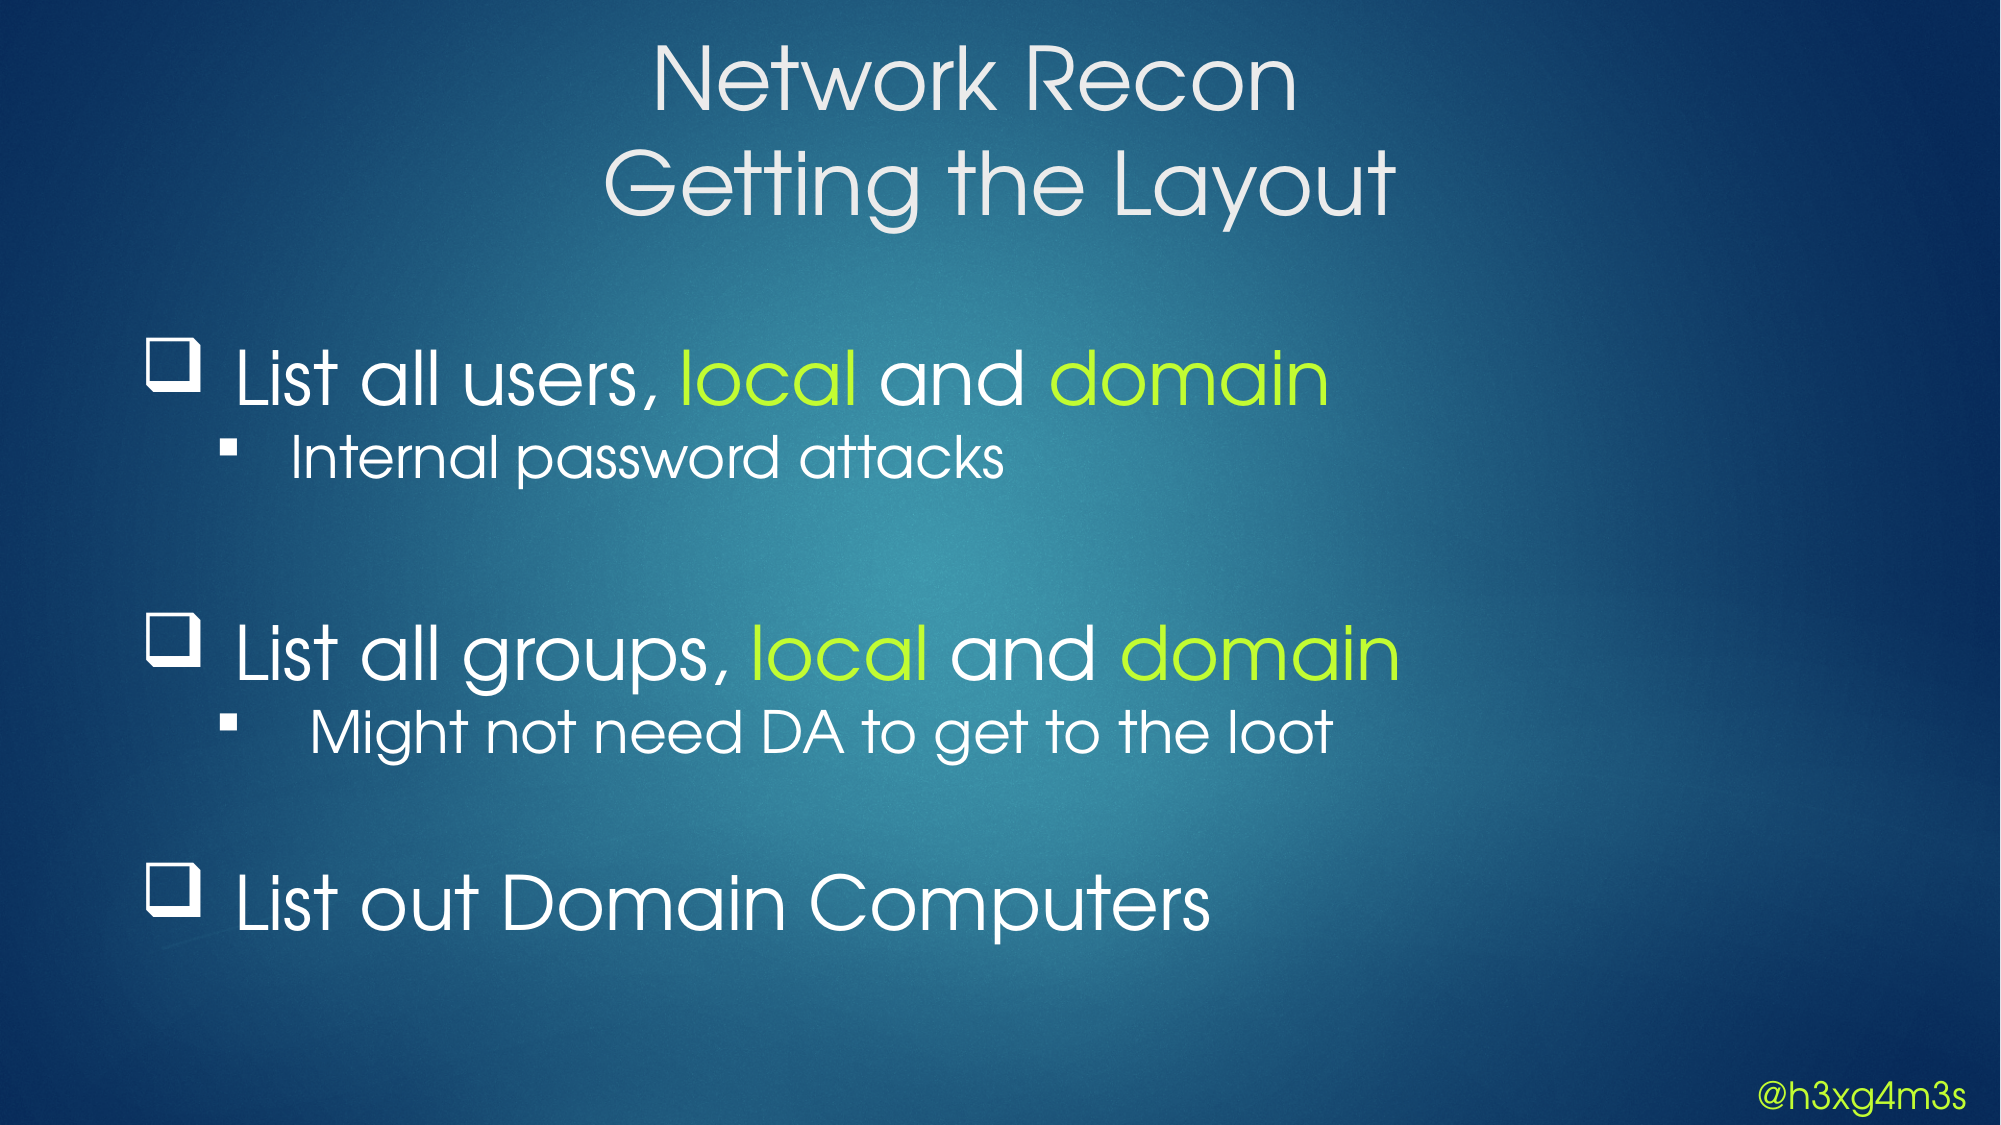

Network Recon
Getting the Layout
List all users, local and domain
Internal password attacks

List all groups, local and domain
Might not need DA to get to the loot

List out Domain Computers

@h3xg4m3s